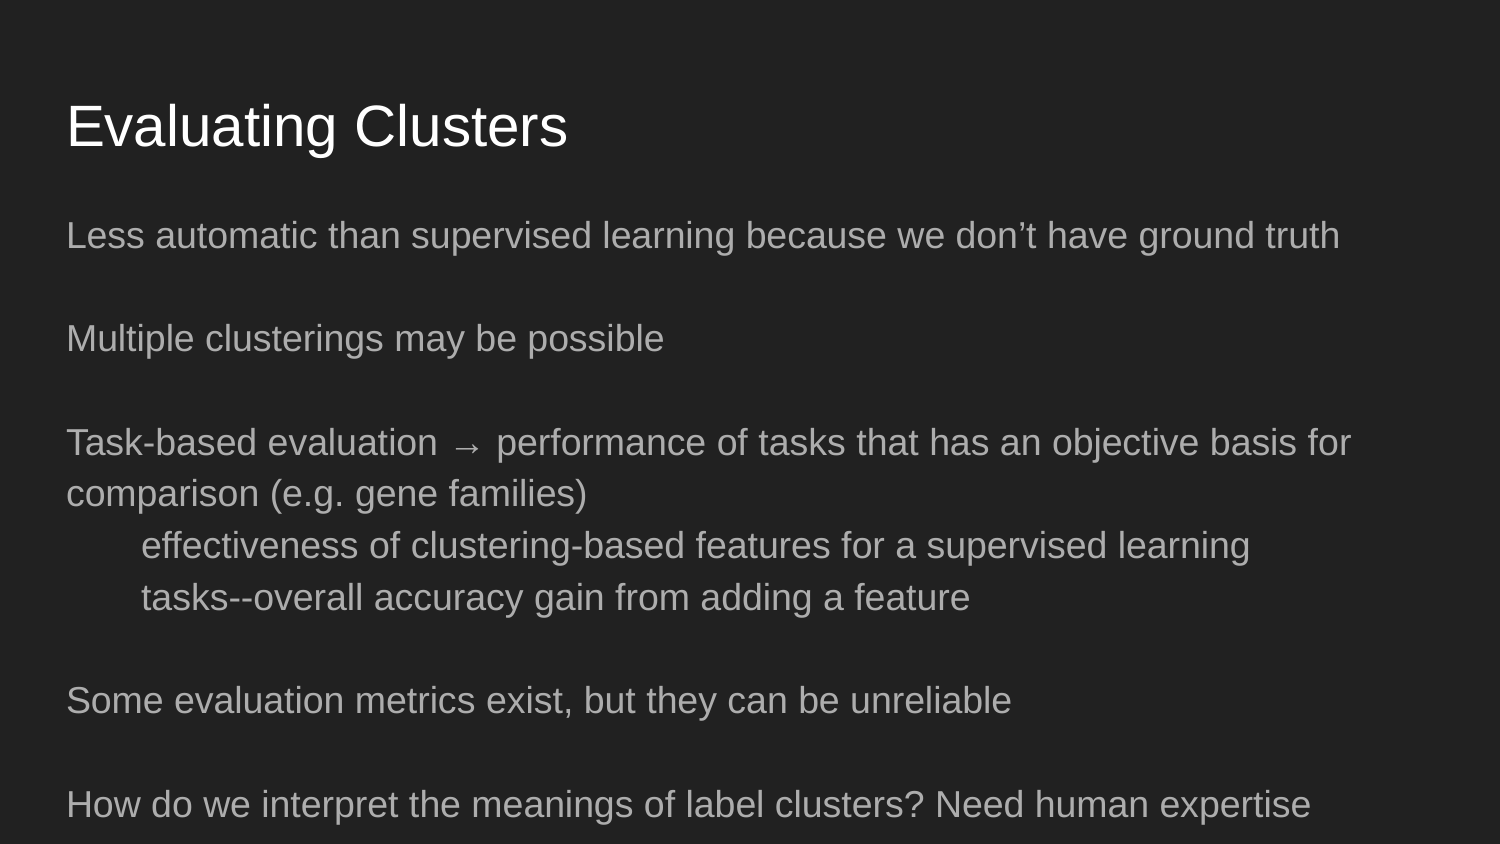

# Evaluating Clusters
Less automatic than supervised learning because we don’t have ground truth

Multiple clusterings may be possible

Task-based evaluation → performance of tasks that has an objective basis for comparison (e.g. gene families)
effectiveness of clustering-based features for a supervised learning
tasks--overall accuracy gain from adding a feature

Some evaluation metrics exist, but they can be unreliable

How do we interpret the meanings of label clusters? Need human expertise